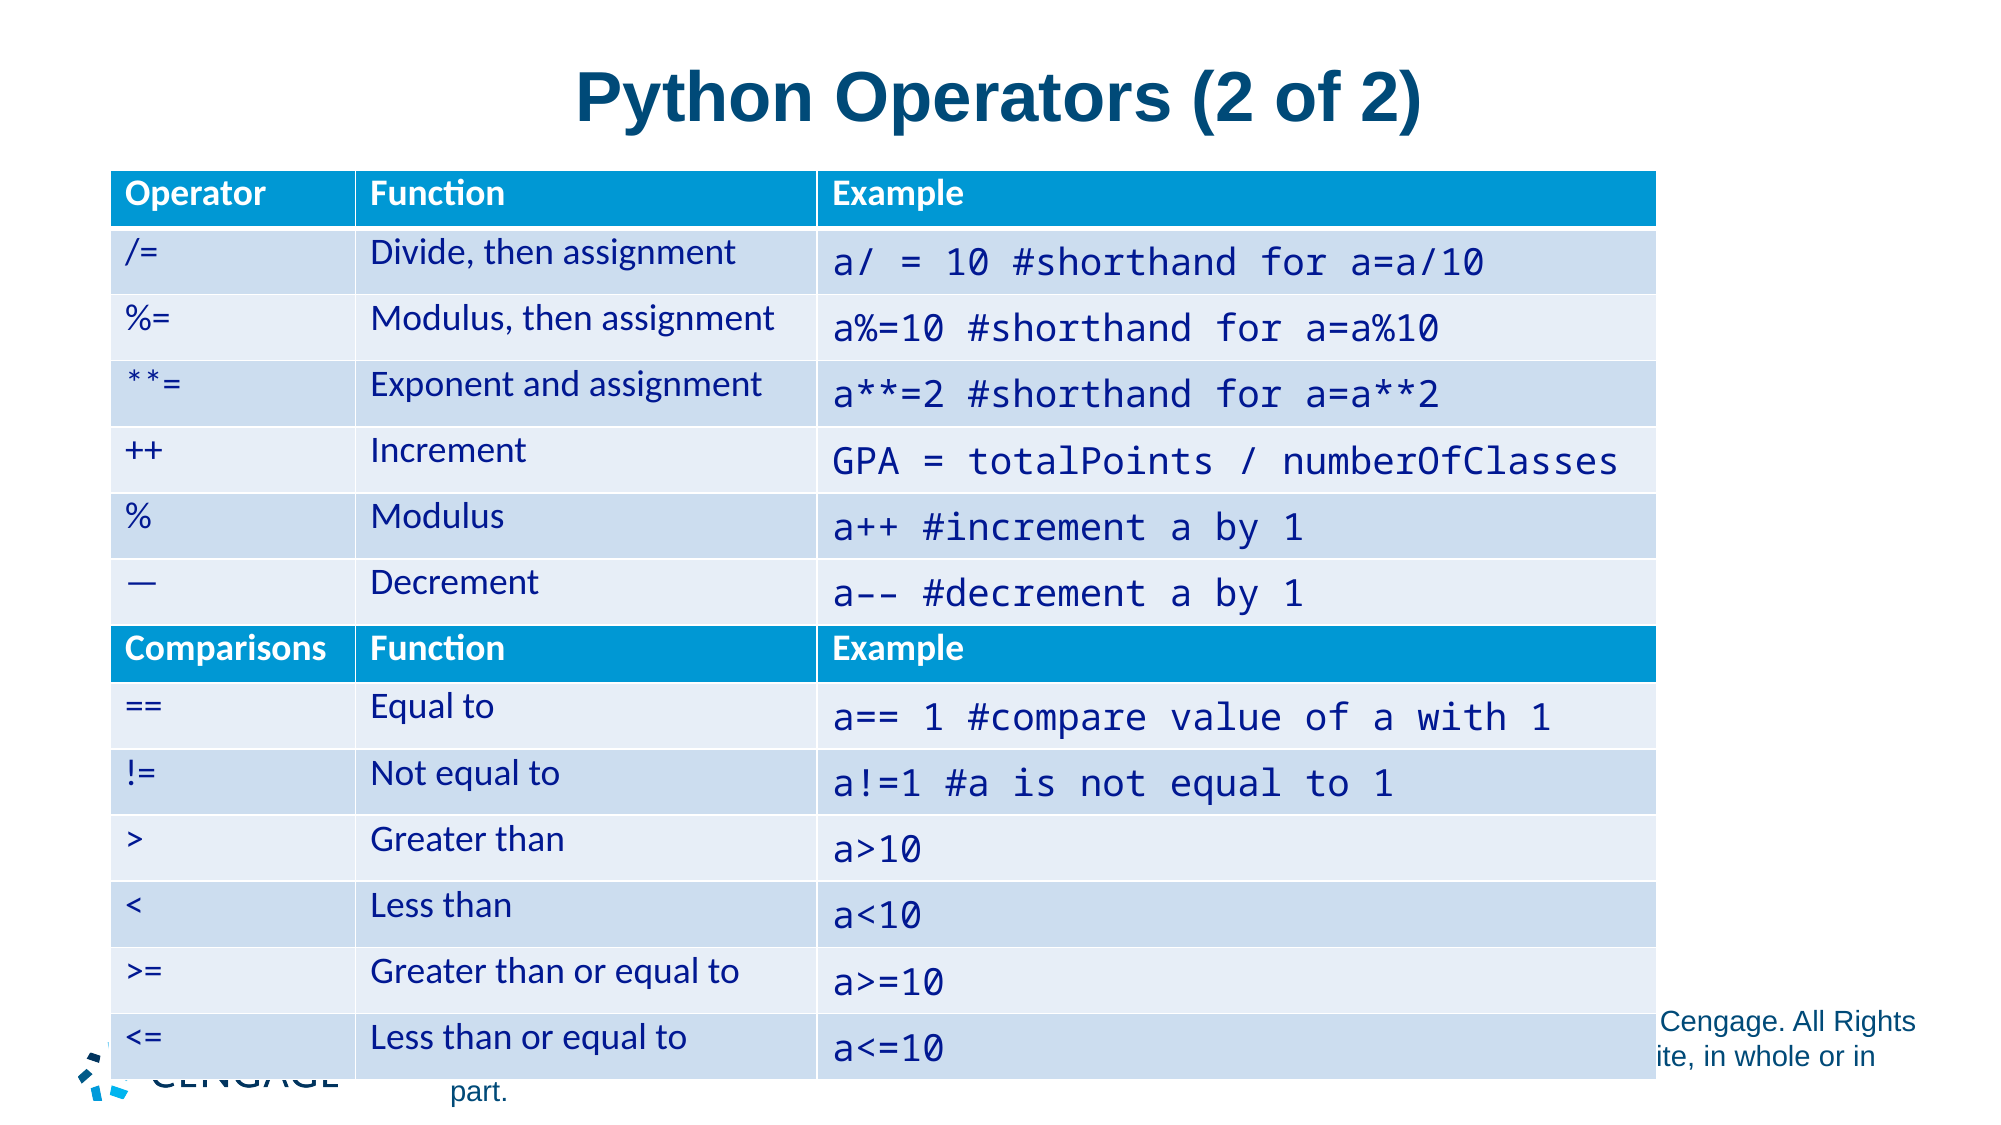

# Python Operators (2 of 2)
| Operator | Function | Example |
| --- | --- | --- |
| /= | Divide, then assignment | a/ = 10 #shorthand for a=a/10 |
| %= | Modulus, then assignment | a%=10 #shorthand for a=a%10 |
| \*\*= | Exponent and assignment | a\*\*=2 #shorthand for a=a\*\*2 |
| ++ | Increment | GPA = totalPoints / numberOfClasses |
| % | Modulus | a++ #increment a by 1 |
| — | Decrement | a–– #decrement a by 1 |
| Comparisons | Function | Example |
| == | Equal to | a== 1 #compare value of a with 1 |
| != | Not equal to | a!=1 #a is not equal to 1 |
| > | Greater than | a>10 |
| < | Less than | a<10 |
| >= | Greater than or equal to | a>=10 |
| <= | Less than or equal to | a<=10 |